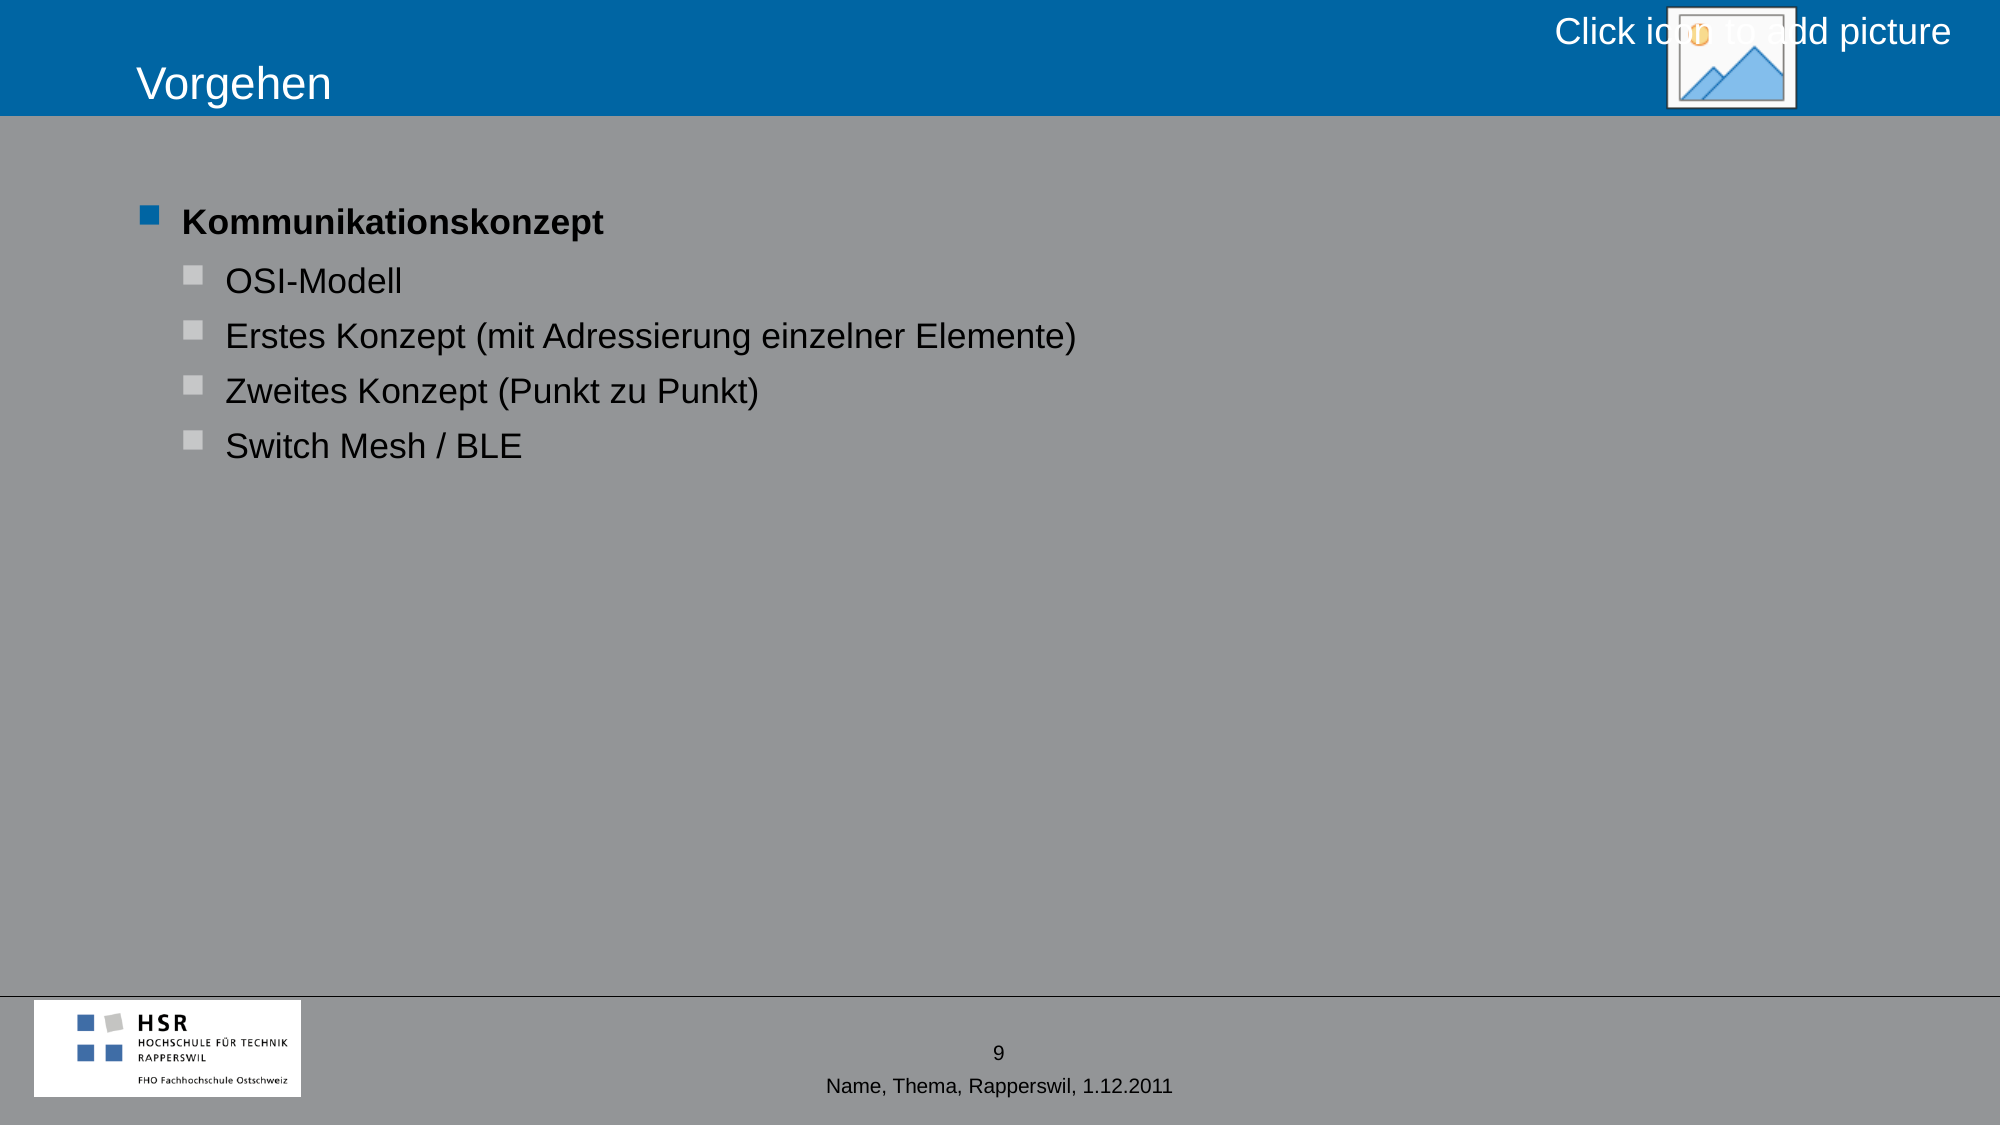

# Vorgehen
Kommunikationskonzept
OSI-Modell
Erstes Konzept (mit Adressierung einzelner Elemente)
Zweites Konzept (Punkt zu Punkt)
Switch Mesh / BLE
9
Name, Thema, Rapperswil, 1.12.2011